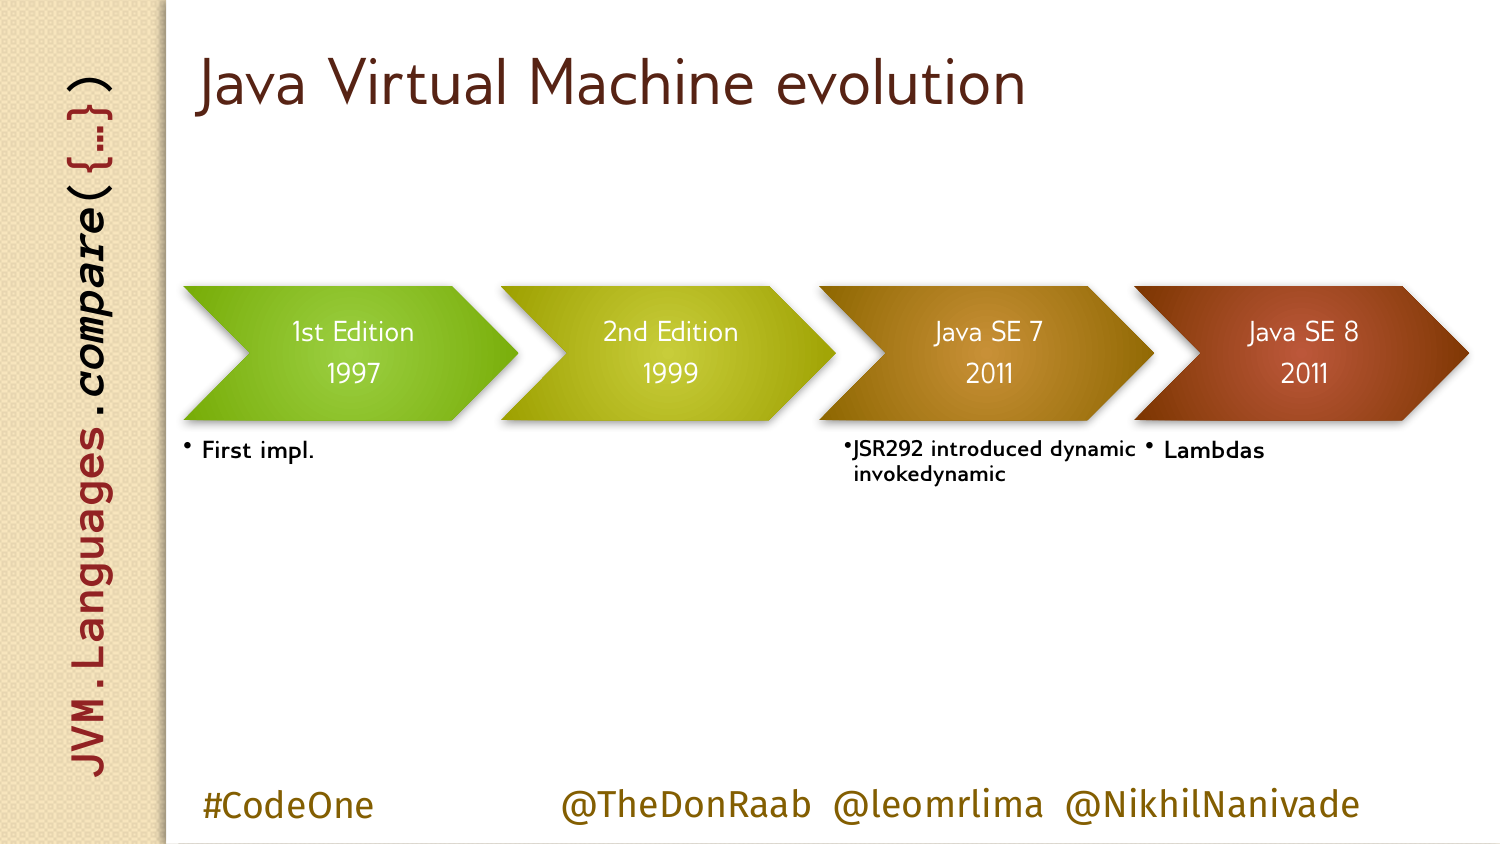

# Java Virtual Machine evolution
1st Edition
1997
First impl.
2nd Edition
1999
Java SE 7
2011
JSR292 introduced dynamic invokedynamic
Java SE 8
2011
Lambdas